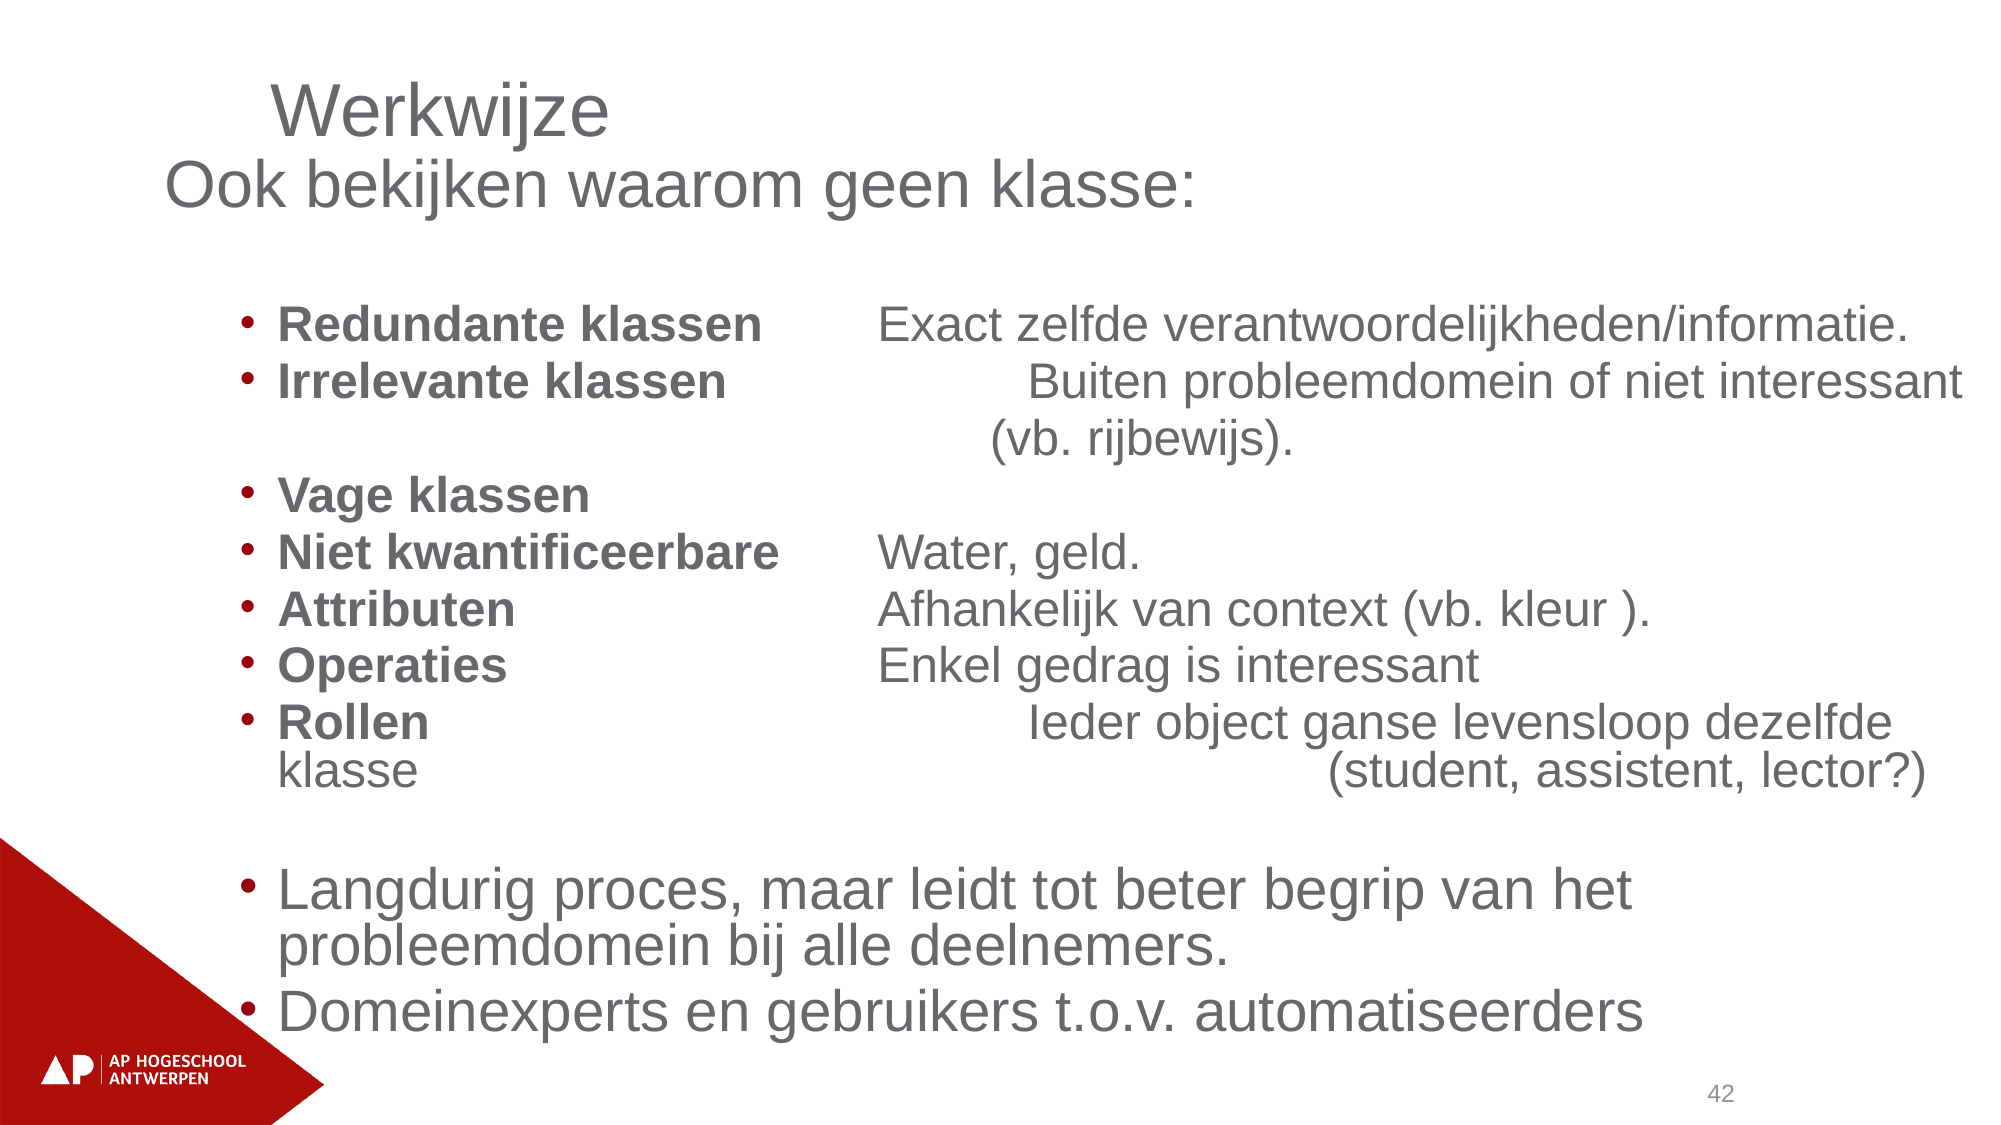

Werkwijze
Ook bekijken waarom geen klasse:

Redundante klassen 	Exact zelfde verantwoordelijkheden/informatie.
Irrelevante klassen		Buiten probleemdomein of niet interessant
					(vb. rijbewijs).‏
Vage klassen
Niet kwantificeerbare 	Water, geld.
Attributen 			Afhankelijk van context (vb. kleur ).
Operaties 			Enkel gedrag is interessant
Rollen				Ieder object ganse levensloop dezelfde klasse 						(student, assistent, lector?)

Langdurig proces, maar leidt tot beter begrip van het probleemdomein bij alle deelnemers.
Domeinexperts en gebruikers t.o.v. automatiseerders

42